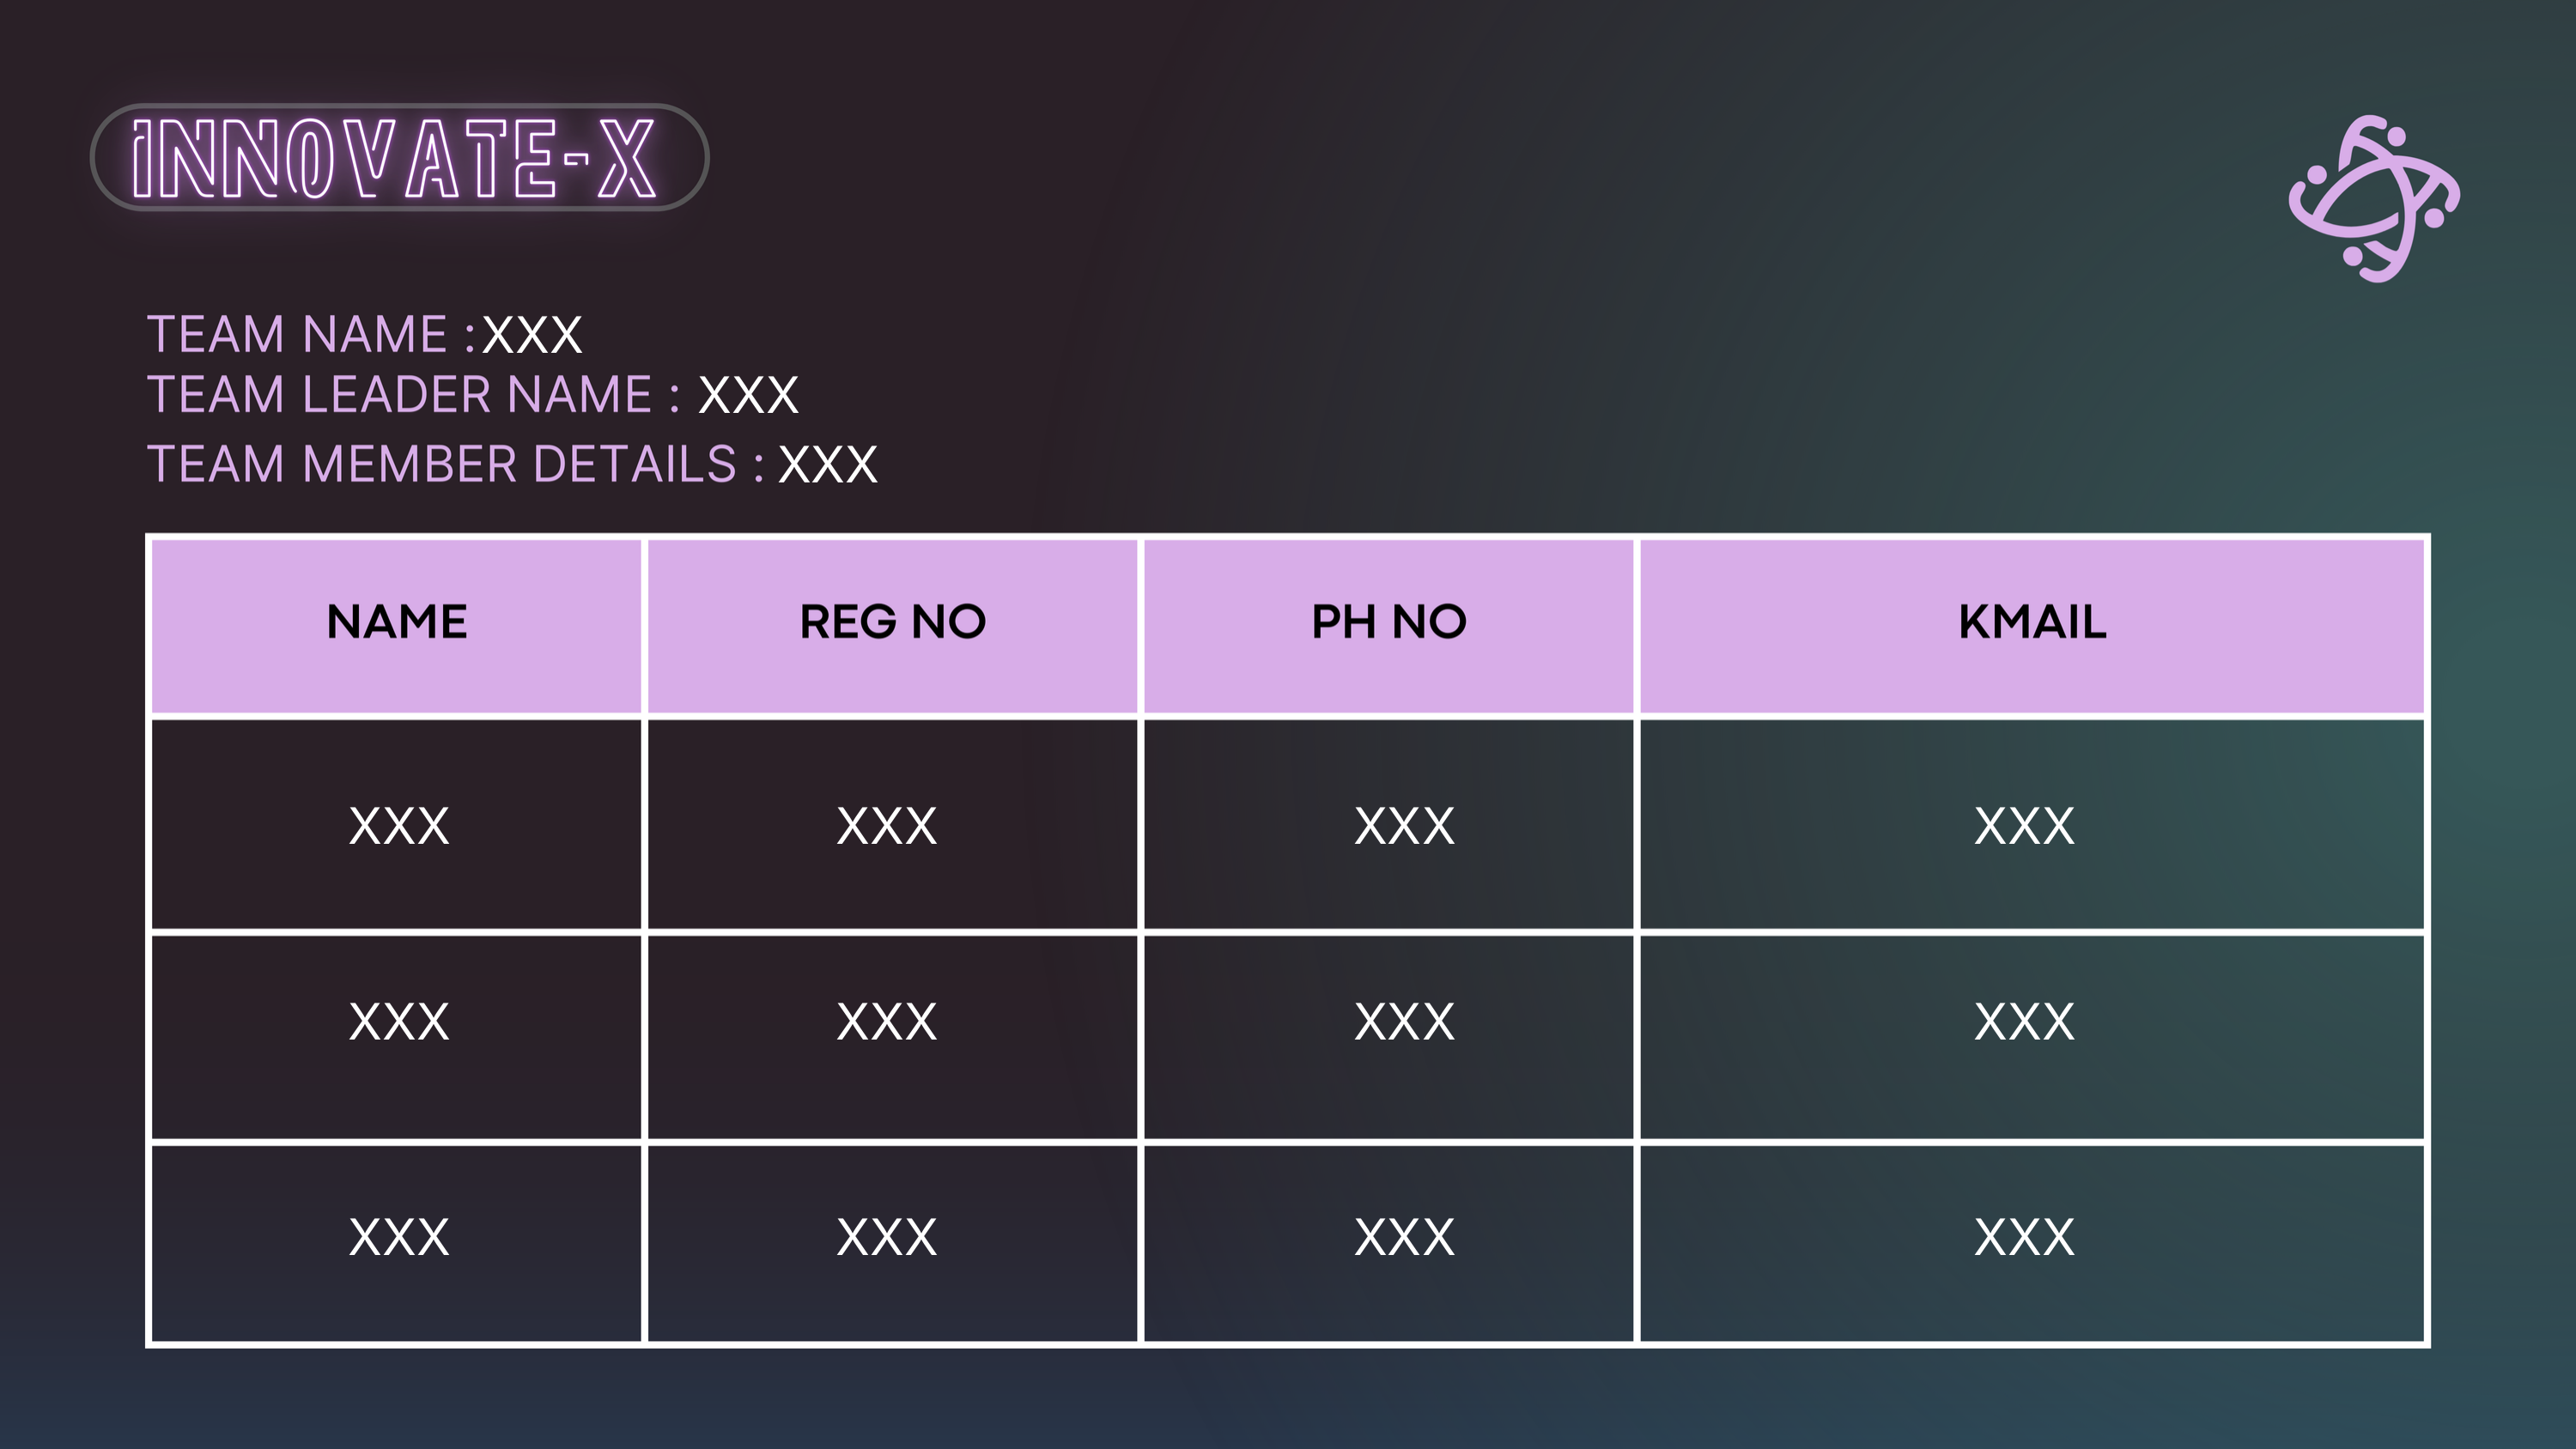

XXX
XXX
XXX
XXX
XXX
XXX
XXX
XXX
XXX
XXX
XXX
XXX
XXX
XXX
XXX